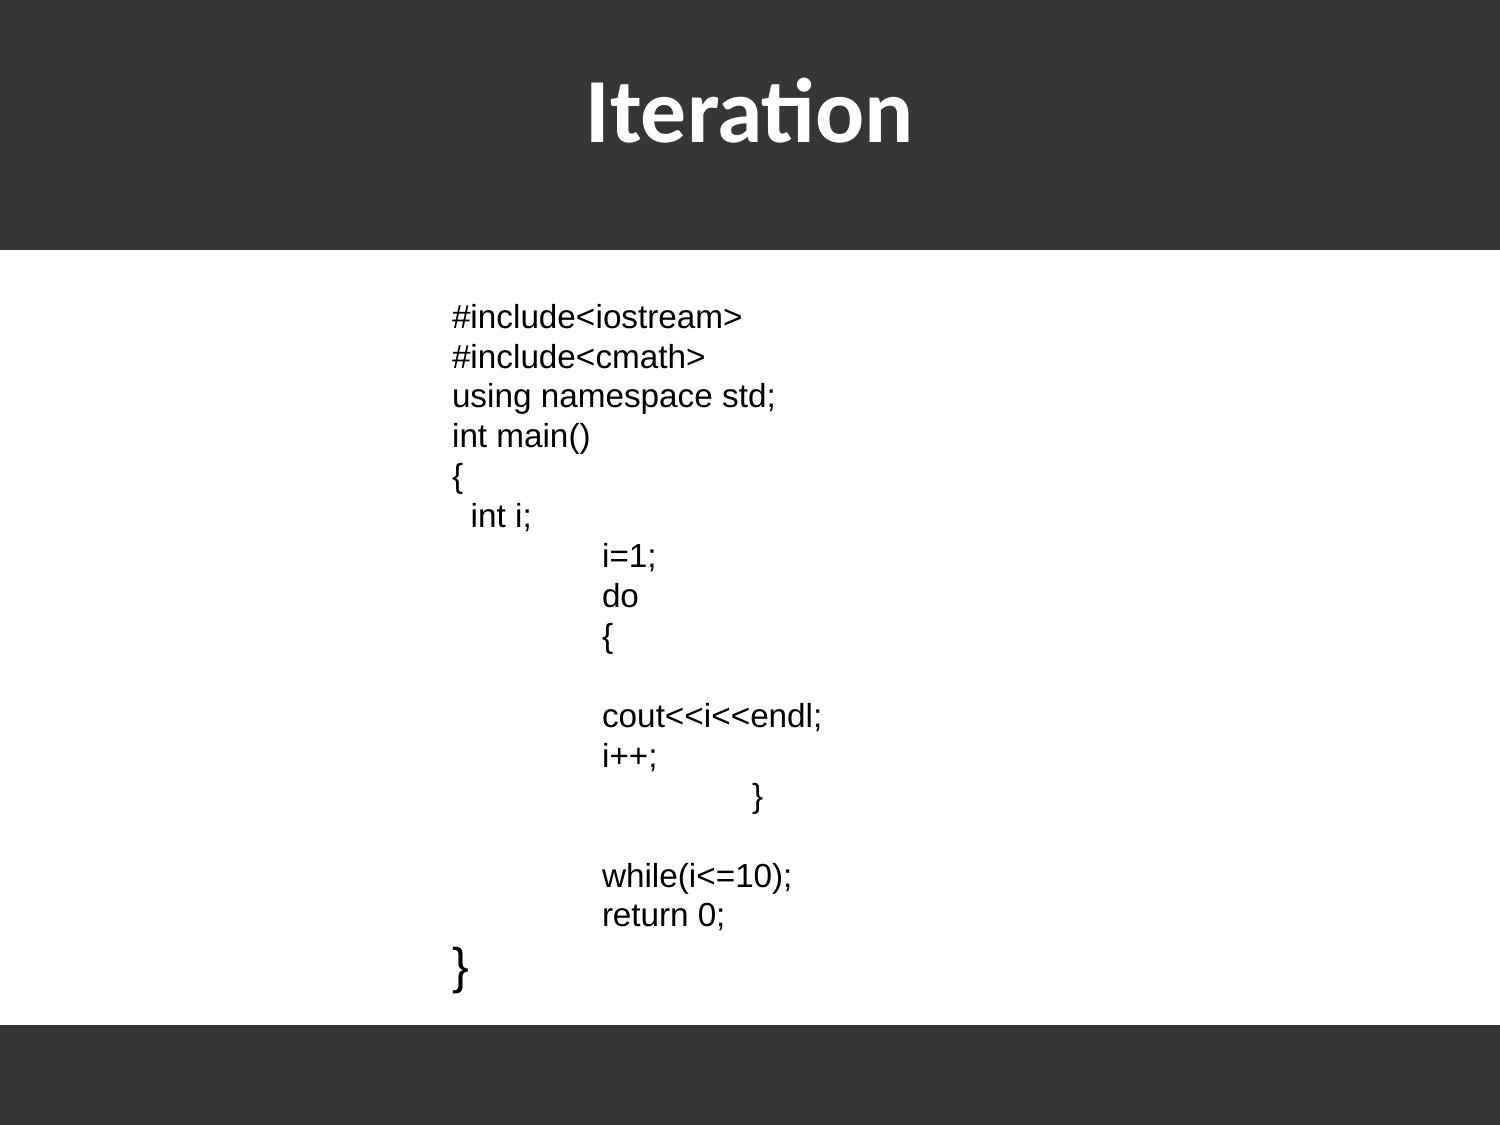

# Iteration
#include<iostream>
#include<cmath>
using namespace std;
int main()
{
  int i;
	i=1;
	do
	{

	cout<<i<<endl;
	i++;
		}

	while(i<=10);
	return 0;
}